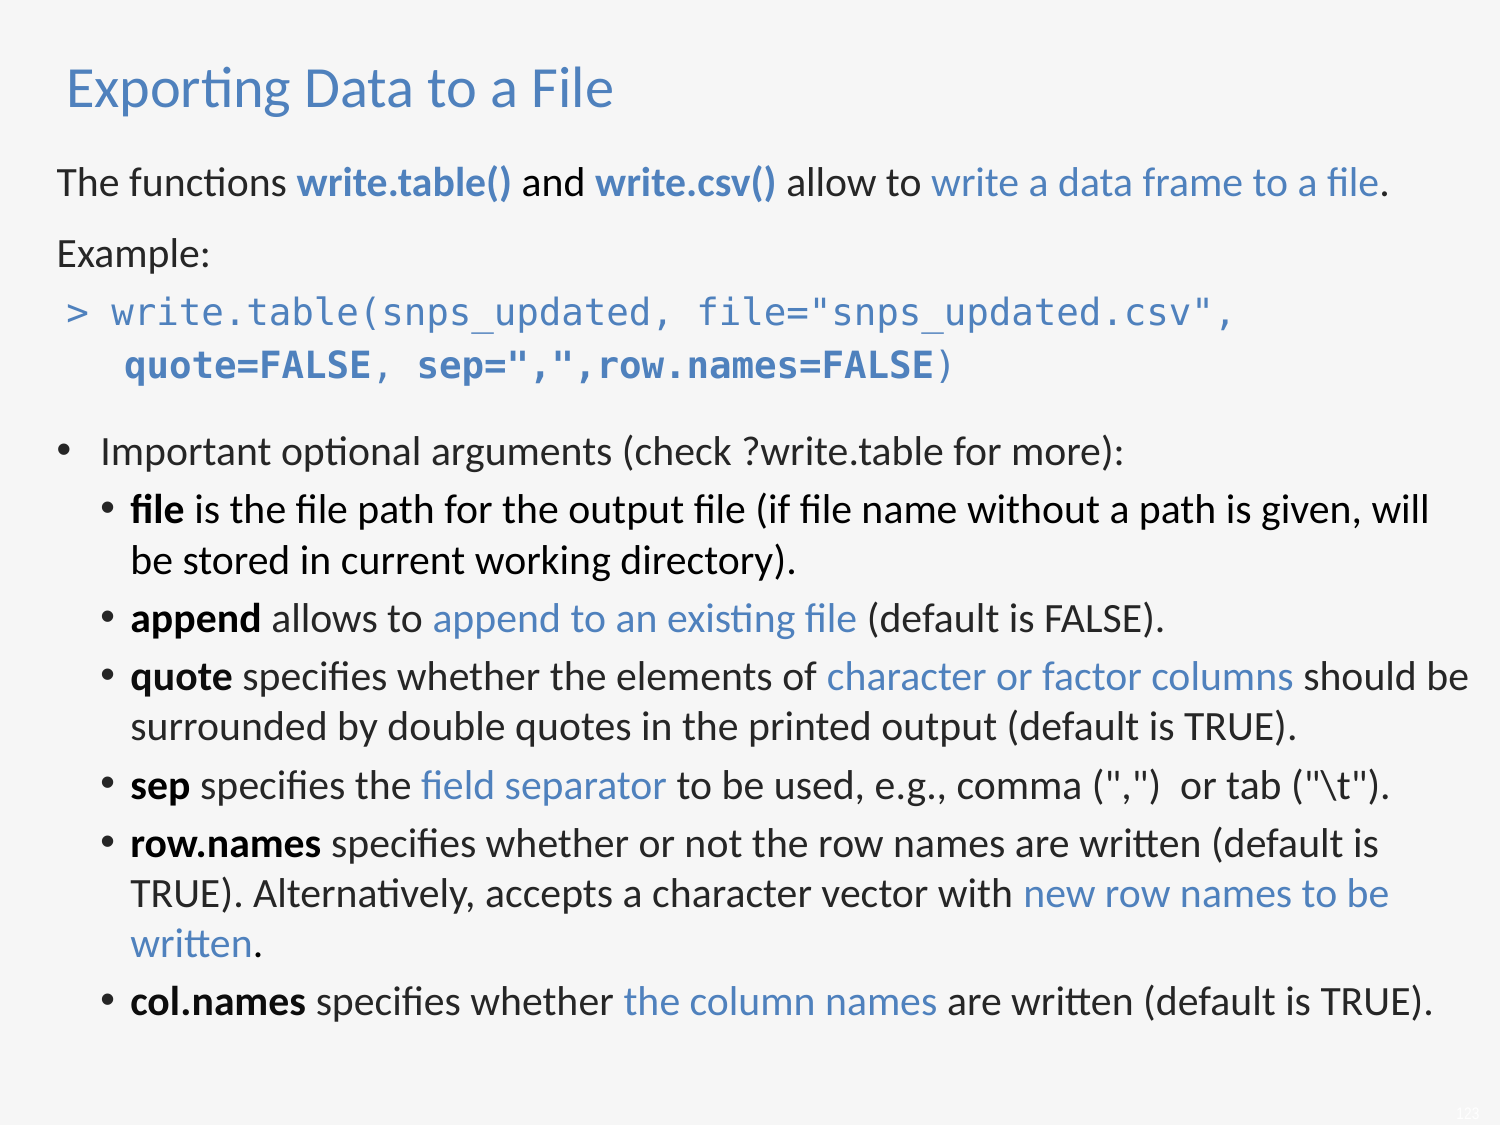

# Exporting Data to a File
The functions write.table() and write.csv() allow to write a data frame to a file.
Example:
 > write.table(snps_updated, file="snps_updated.csv",
   quote=FALSE, sep=",",row.names=FALSE)
Important optional arguments (check ?write.table for more):
file is the file path for the output file (if file name without a path is given, will be stored in current working directory).
append allows to append to an existing file (default is FALSE).
quote specifies whether the elements of character or factor columns should be surrounded by double quotes in the printed output (default is TRUE).
sep specifies the field separator to be used, e.g., comma (",")  or tab ("\t").
row.names specifies whether or not the row names are written (default is TRUE). Alternatively, accepts a character vector with new row names to be written.
col.names specifies whether the column names are written (default is TRUE).